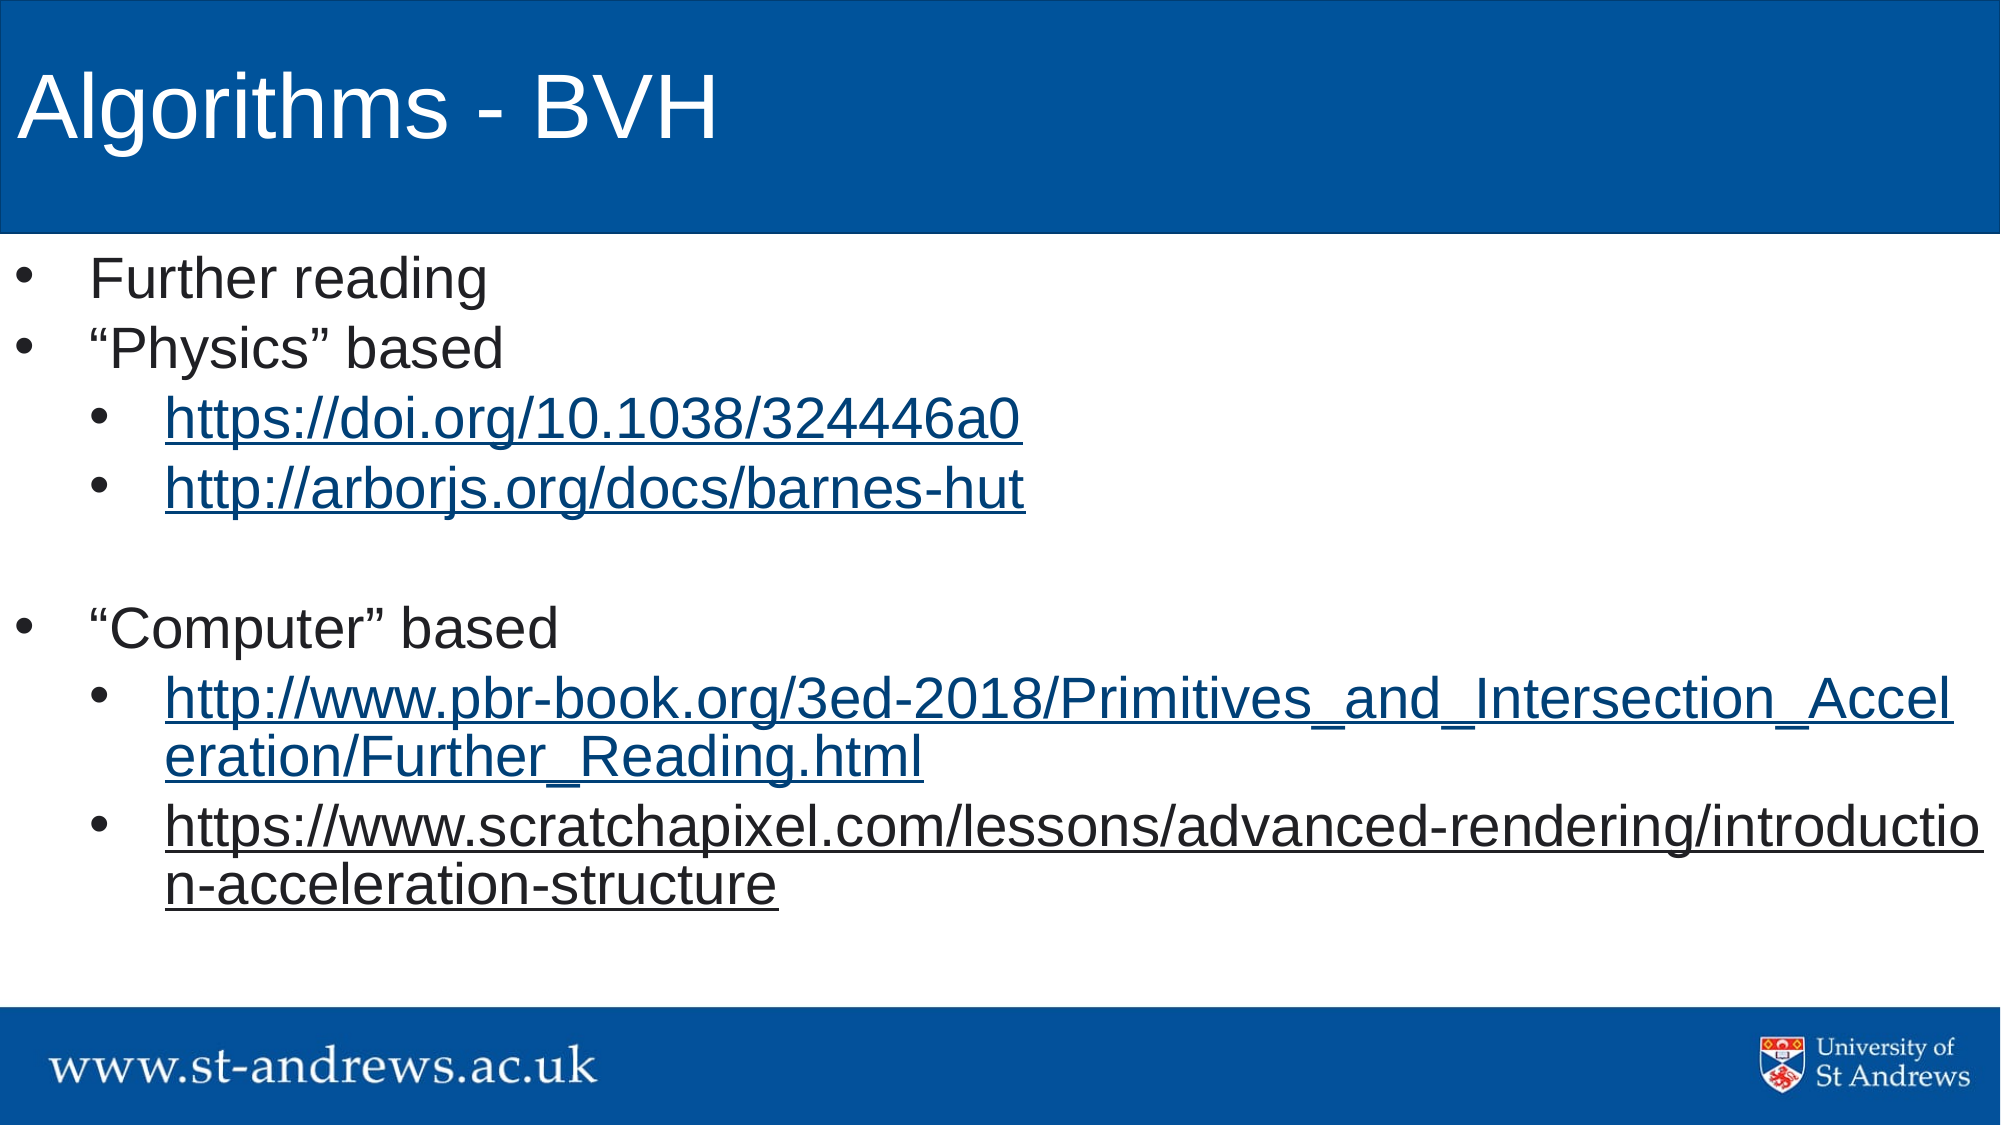

# Algorithms - BVH
Further reading
“Physics” based
https://doi.org/10.1038/324446a0
http://arborjs.org/docs/barnes-hut

“Computer” based
http://www.pbr-book.org/3ed-2018/Primitives_and_Intersection_Acceleration/Further_Reading.html
https://www.scratchapixel.com/lessons/advanced-rendering/introduction-acceleration-structure